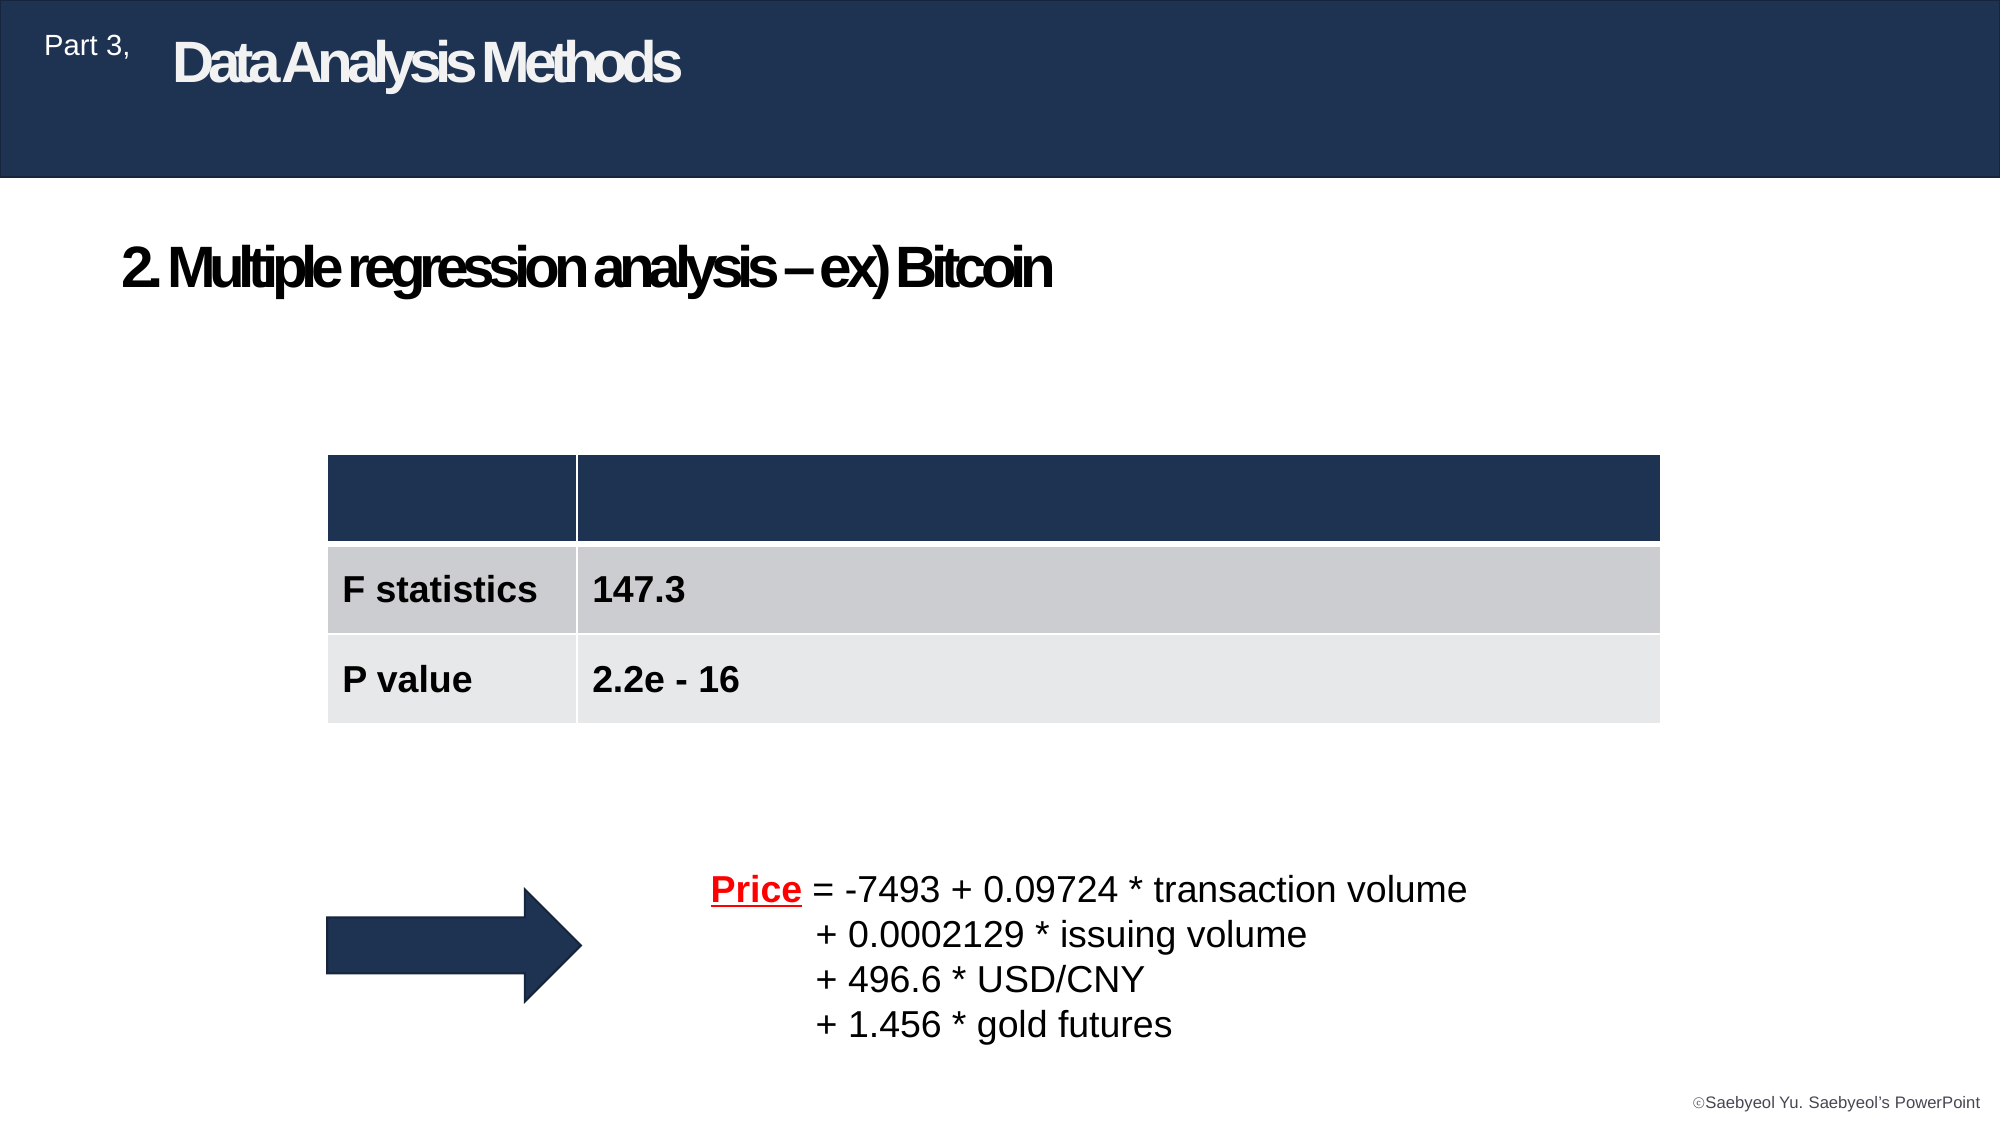

Data Analysis Methods
Part 3,
2. Multiple regression analysis – ex) Bitcoin
|  |  |
| --- | --- |
| F statistics | 147.3 |
| P value | 2.2e - 16 |
Classification
Compare
Price = -7493 + 0.09724 * transaction volume
          + 0.0002129 * issuing volume
          + 496.6 * USD/CNY
          + 1.456 * gold futures